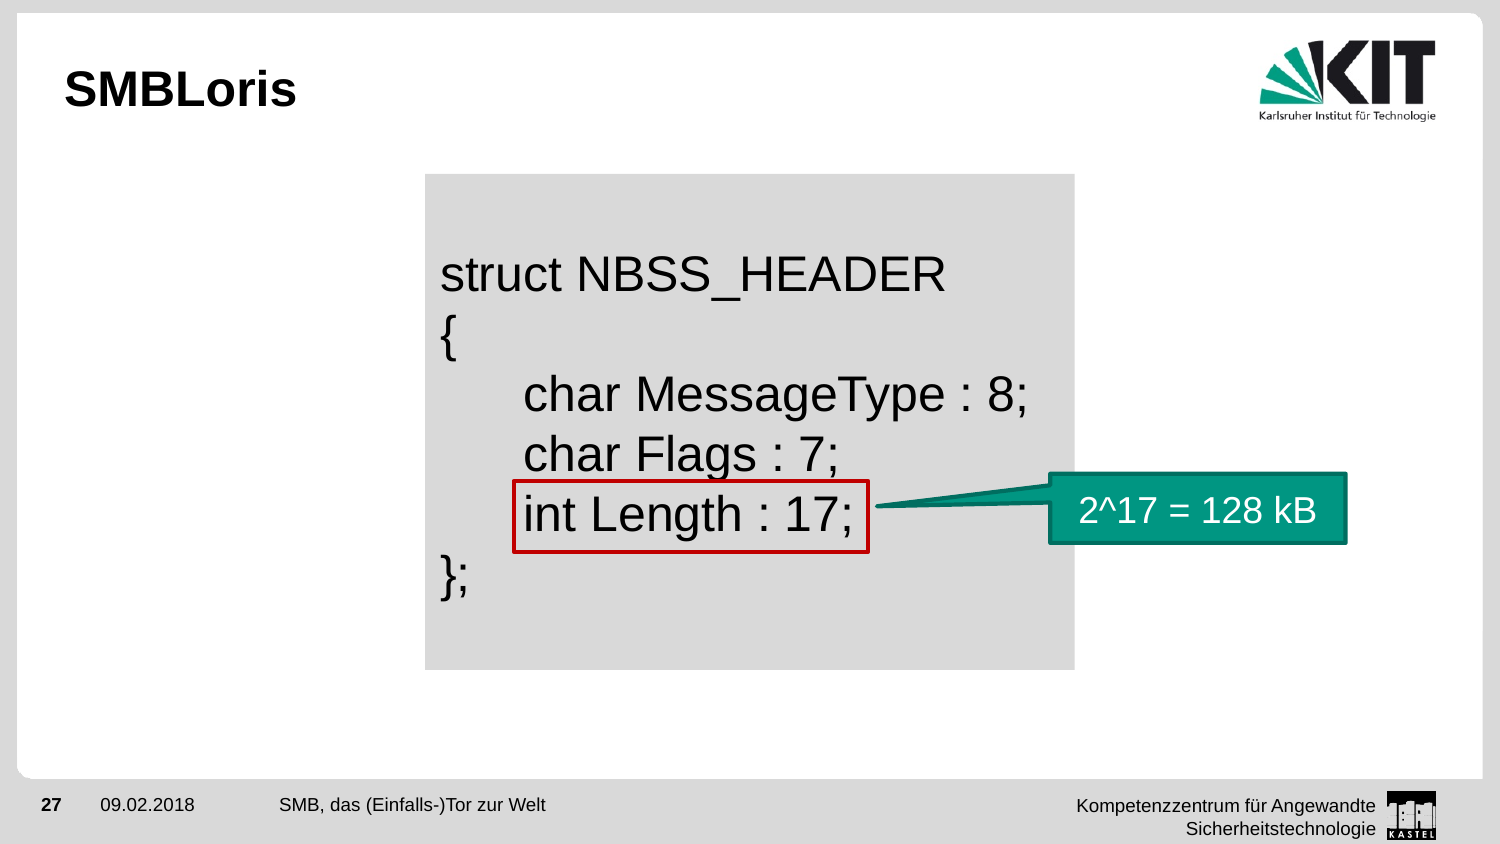

# SMBLoris
struct NBSS_HEADER
{
      char MessageType : 8;
      char Flags : 7;
      int Length : 17;
};
2^17 = 128 kB

SMB, das (Einfalls-)Tor zur Welt